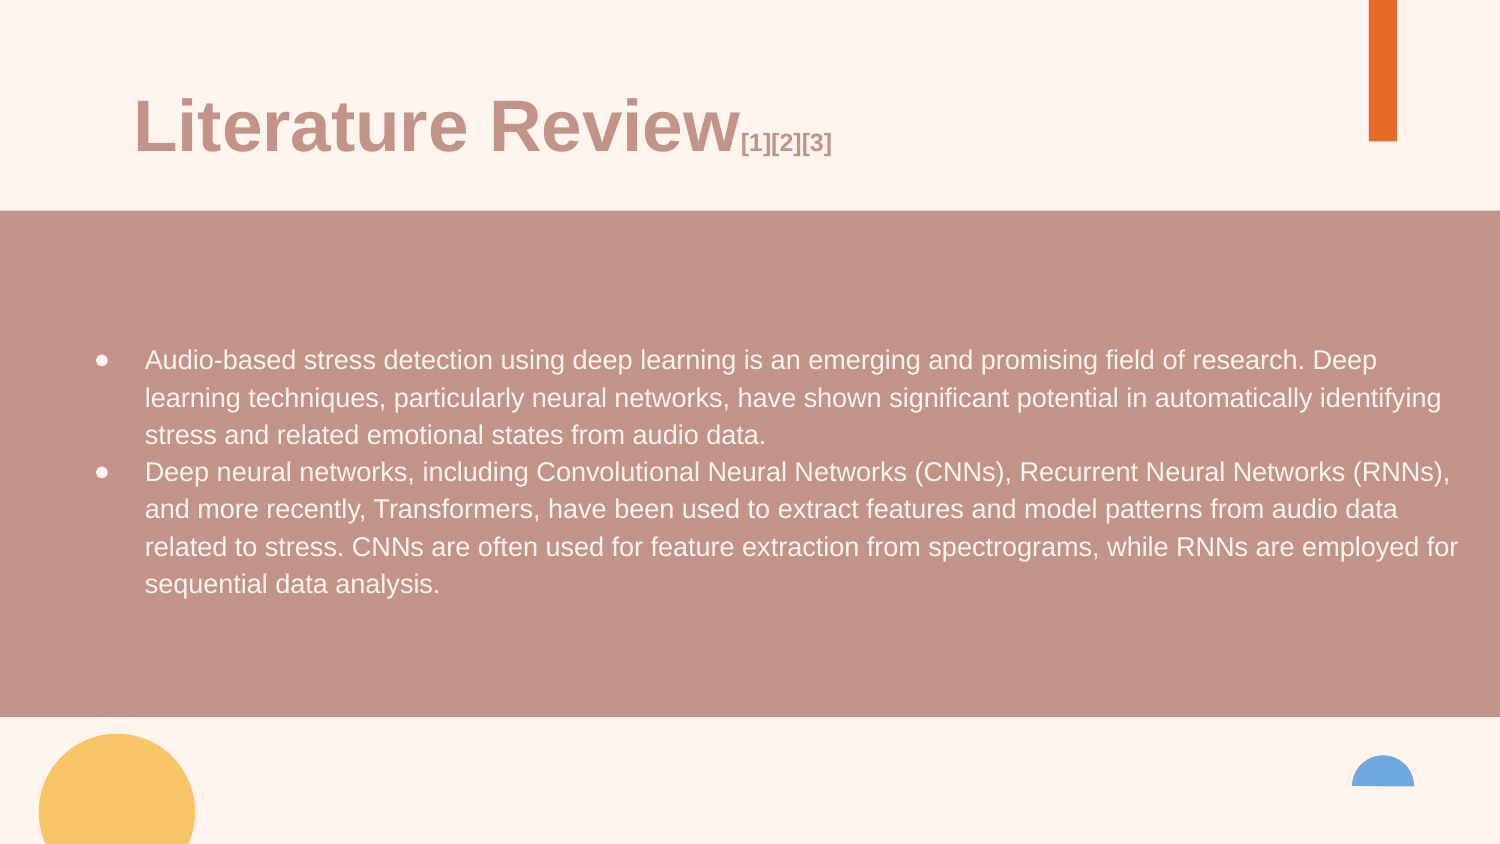

# Literature Review[1][2][3]

Audio-based stress detection using deep learning is an emerging and promising field of research. Deep learning techniques, particularly neural networks, have shown significant potential in automatically identifying stress and related emotional states from audio data.
Deep neural networks, including Convolutional Neural Networks (CNNs), Recurrent Neural Networks (RNNs), and more recently, Transformers, have been used to extract features and model patterns from audio data related to stress. CNNs are often used for feature extraction from spectrograms, while RNNs are employed for sequential data analysis.